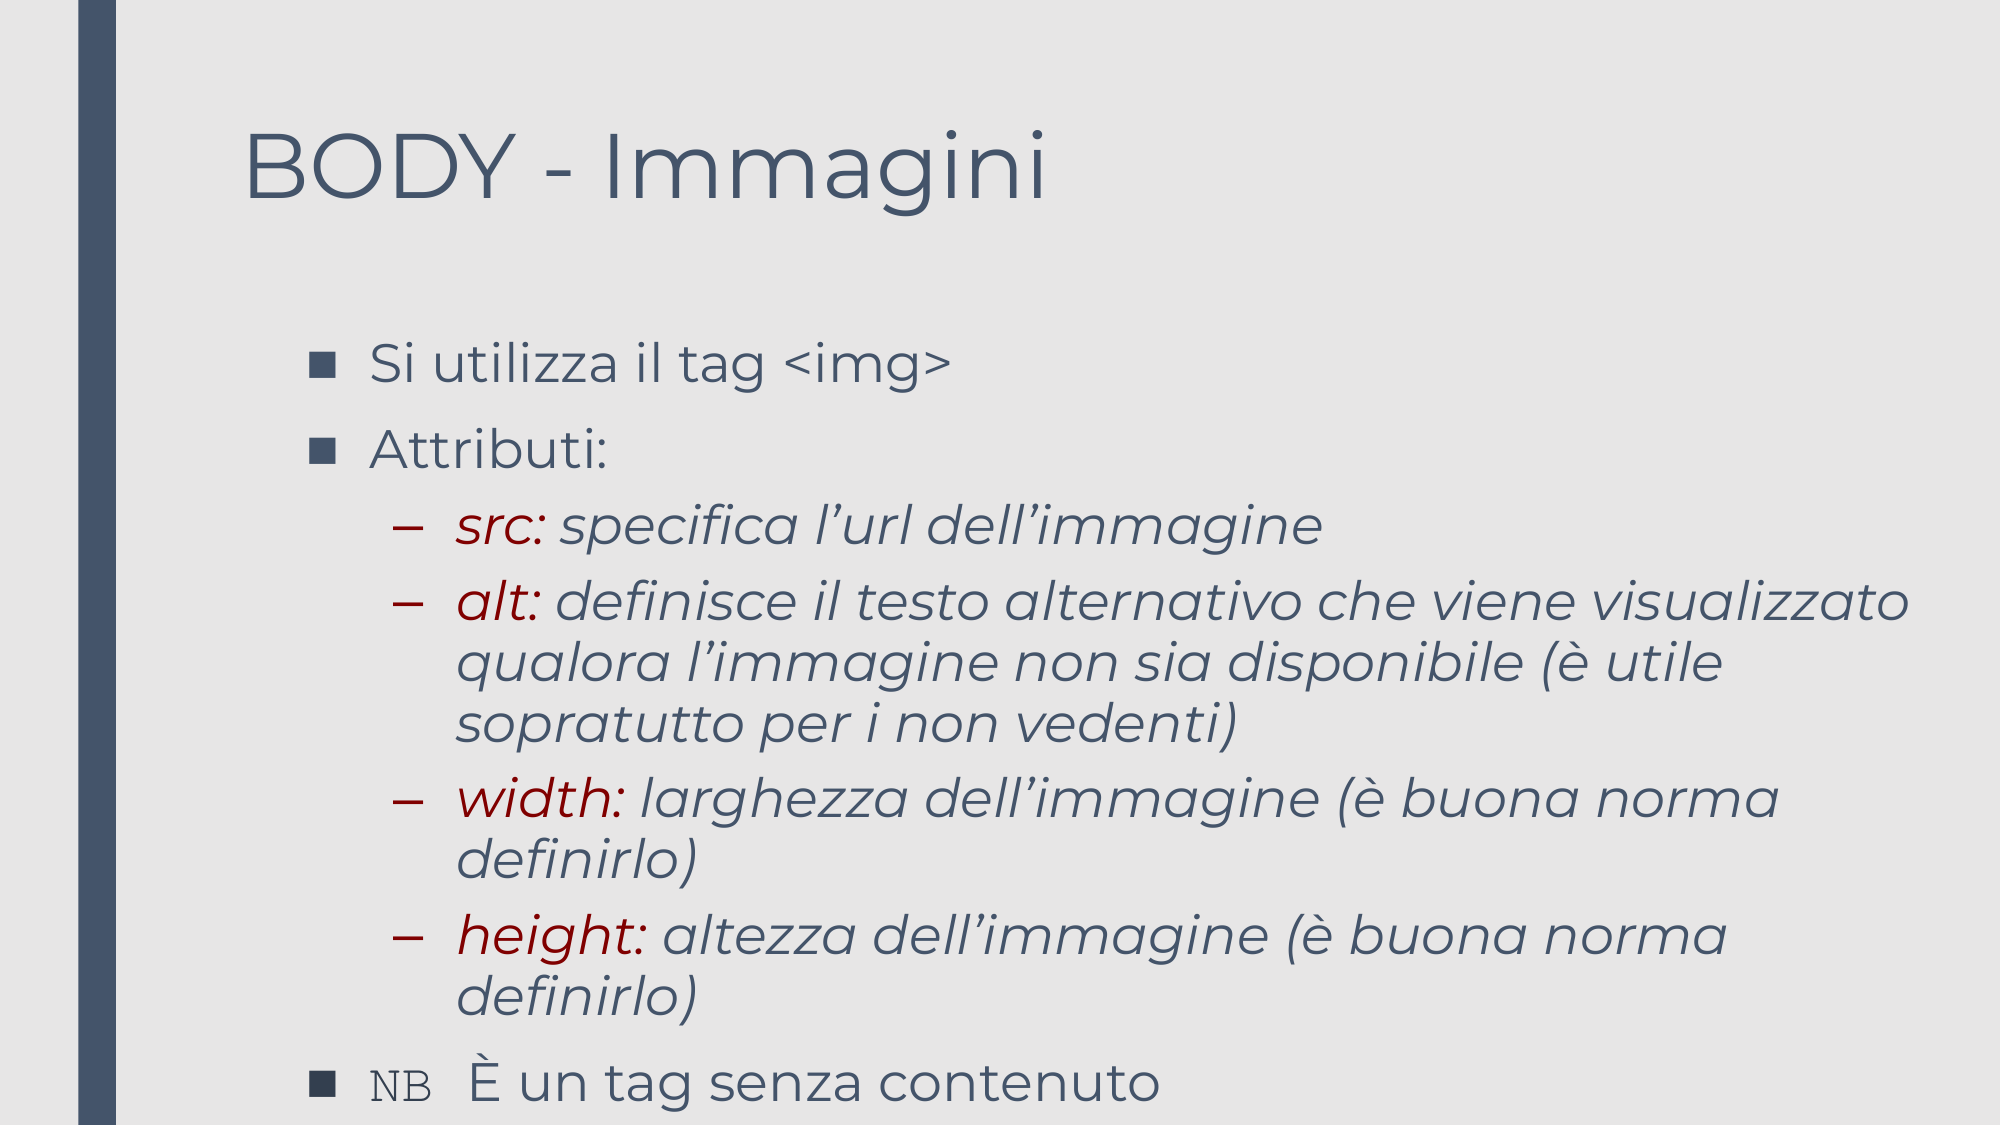

# BODY - Immagini
Si utilizza il tag <img>
Attributi:
src: specifica l’url dell’immagine
alt: definisce il testo alternativo che viene visualizzato qualora l’immagine non sia disponibile (è utile sopratutto per i non vedenti)
width: larghezza dell’immagine (è buona norma definirlo)
height: altezza dell’immagine (è buona norma definirlo)
NB È un tag senza contenuto